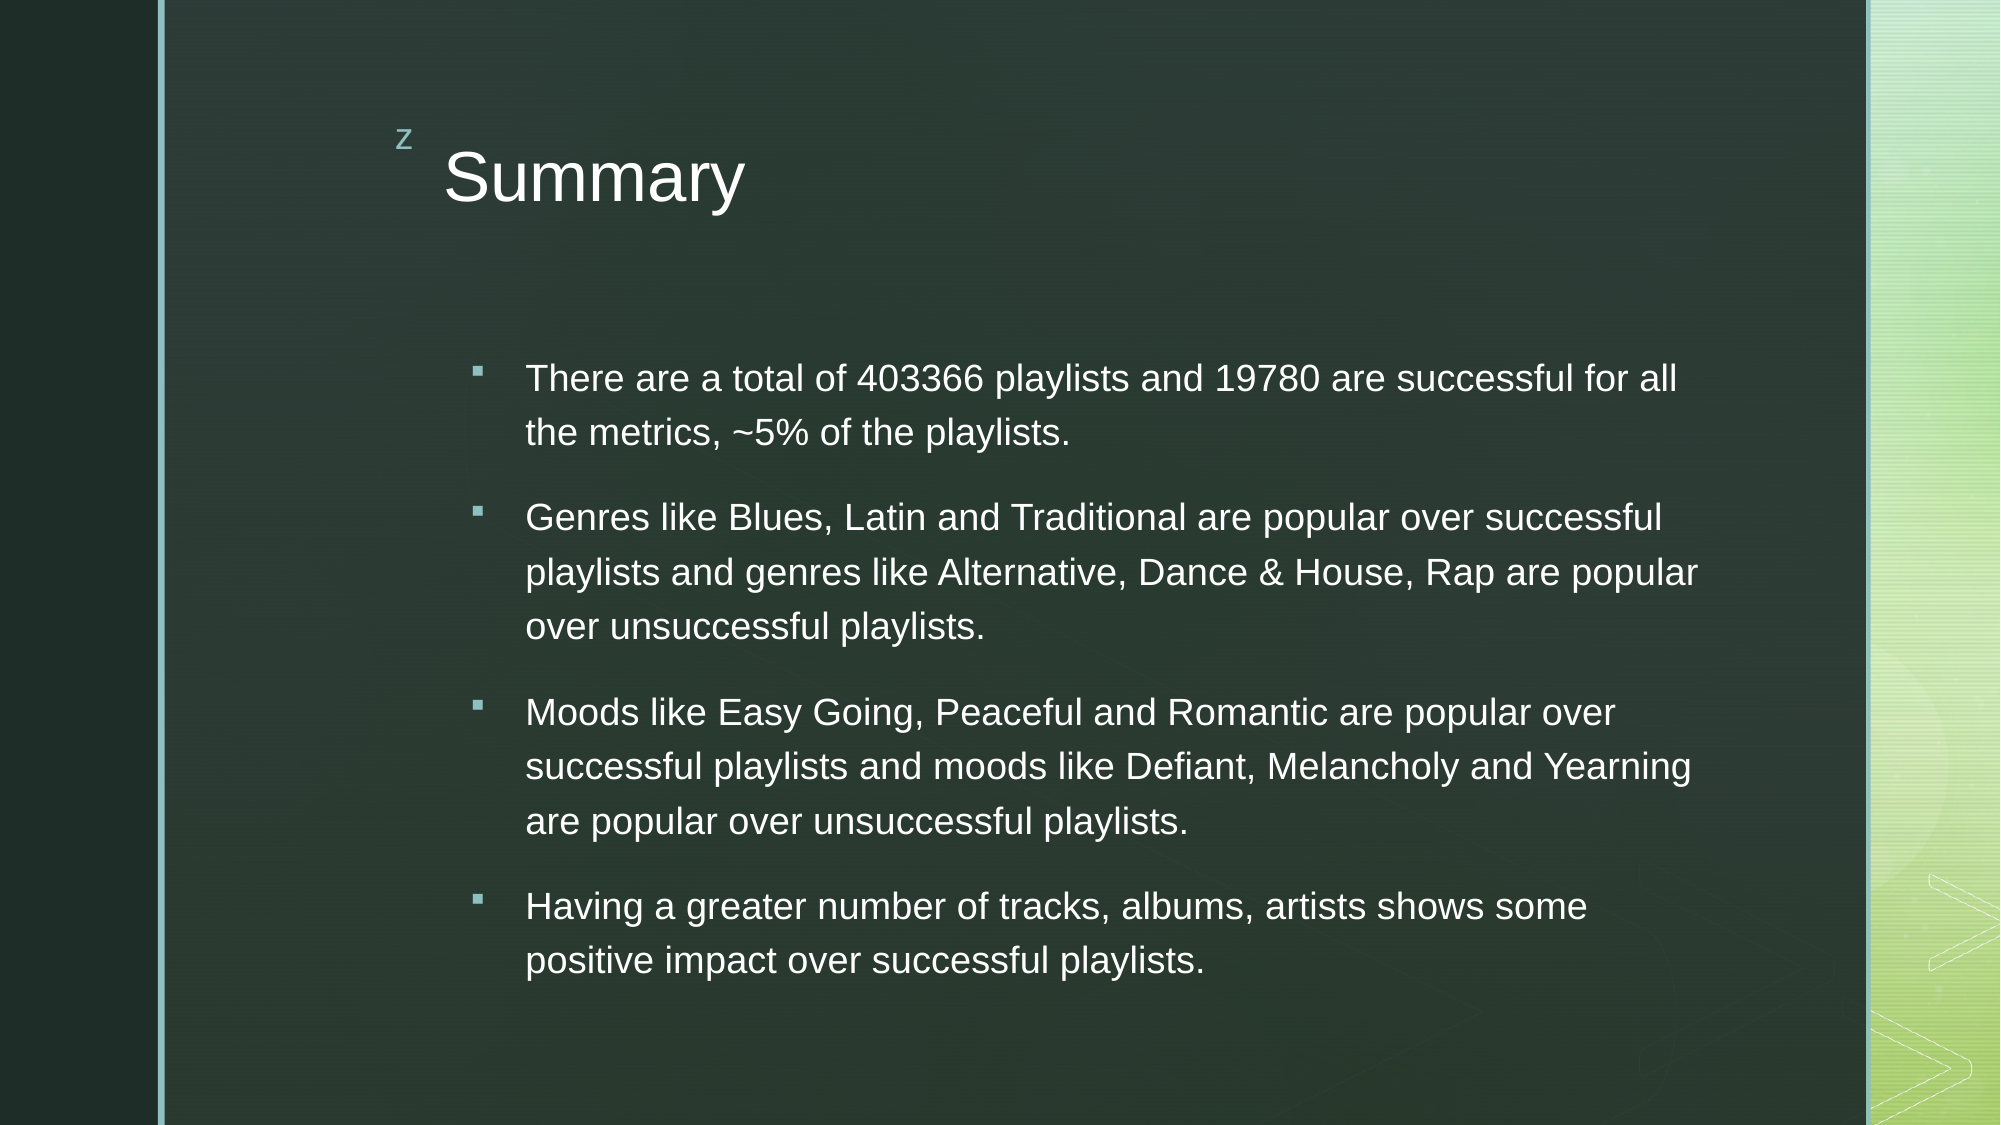

# Summary
There are a total of 403366 playlists and 19780 are successful for all the metrics, ~5% of the playlists.
Genres like Blues, Latin and Traditional are popular over successful playlists and genres like Alternative, Dance & House, Rap are popular over unsuccessful playlists.
Moods like Easy Going, Peaceful and Romantic are popular over successful playlists and moods like Defiant, Melancholy and Yearning are popular over unsuccessful playlists.
Having a greater number of tracks, albums, artists shows some positive impact over successful playlists.